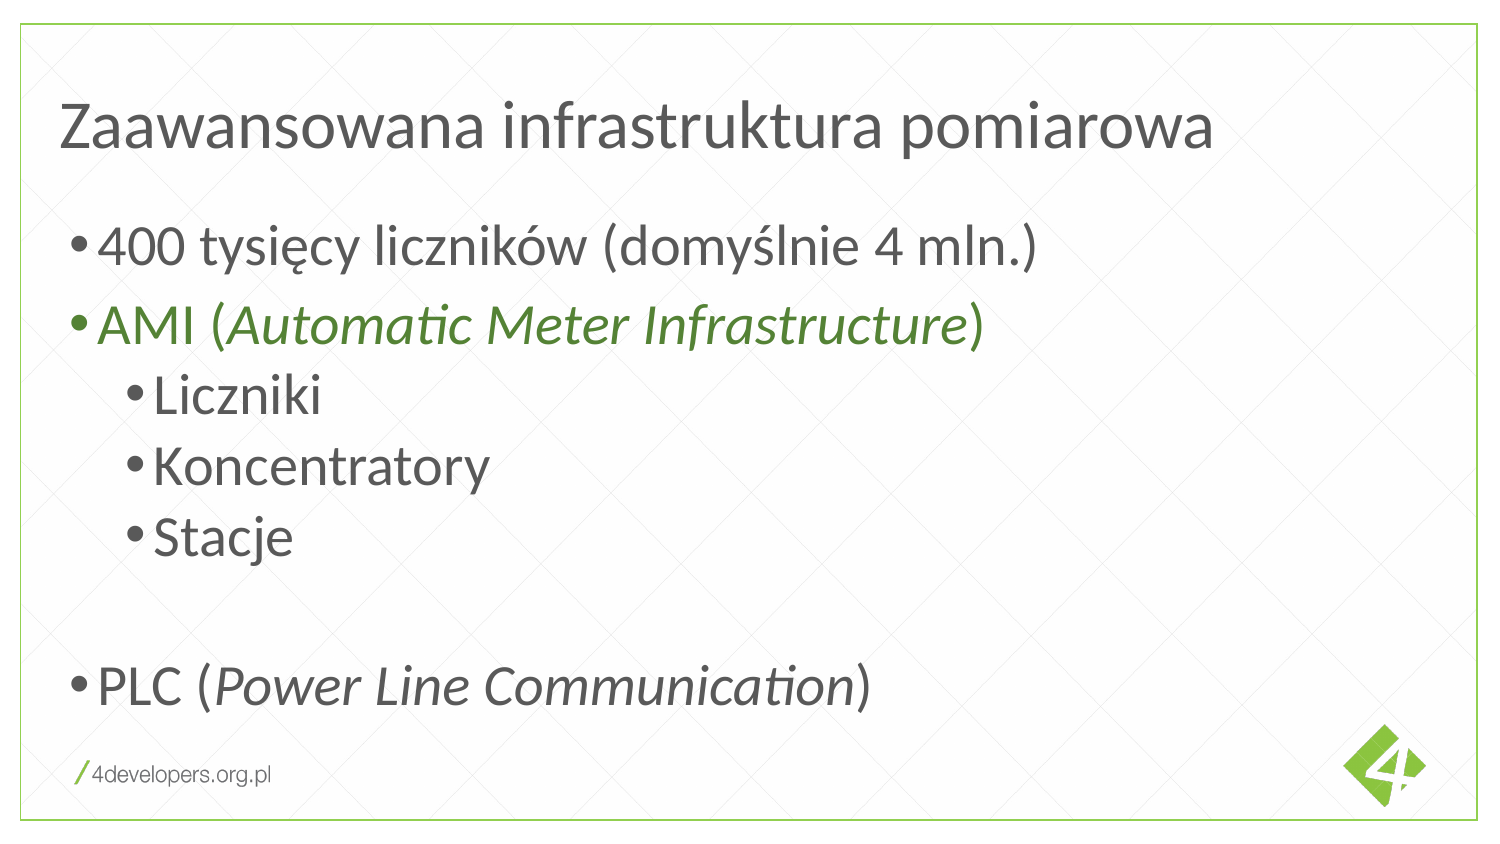

Zaawansowana infrastruktura pomiarowa
400 tysięcy liczników (domyślnie 4 mln.)
AMI (Automatic Meter Infrastructure)
Liczniki
Koncentratory
Stacje

PLC (Power Line Communication)